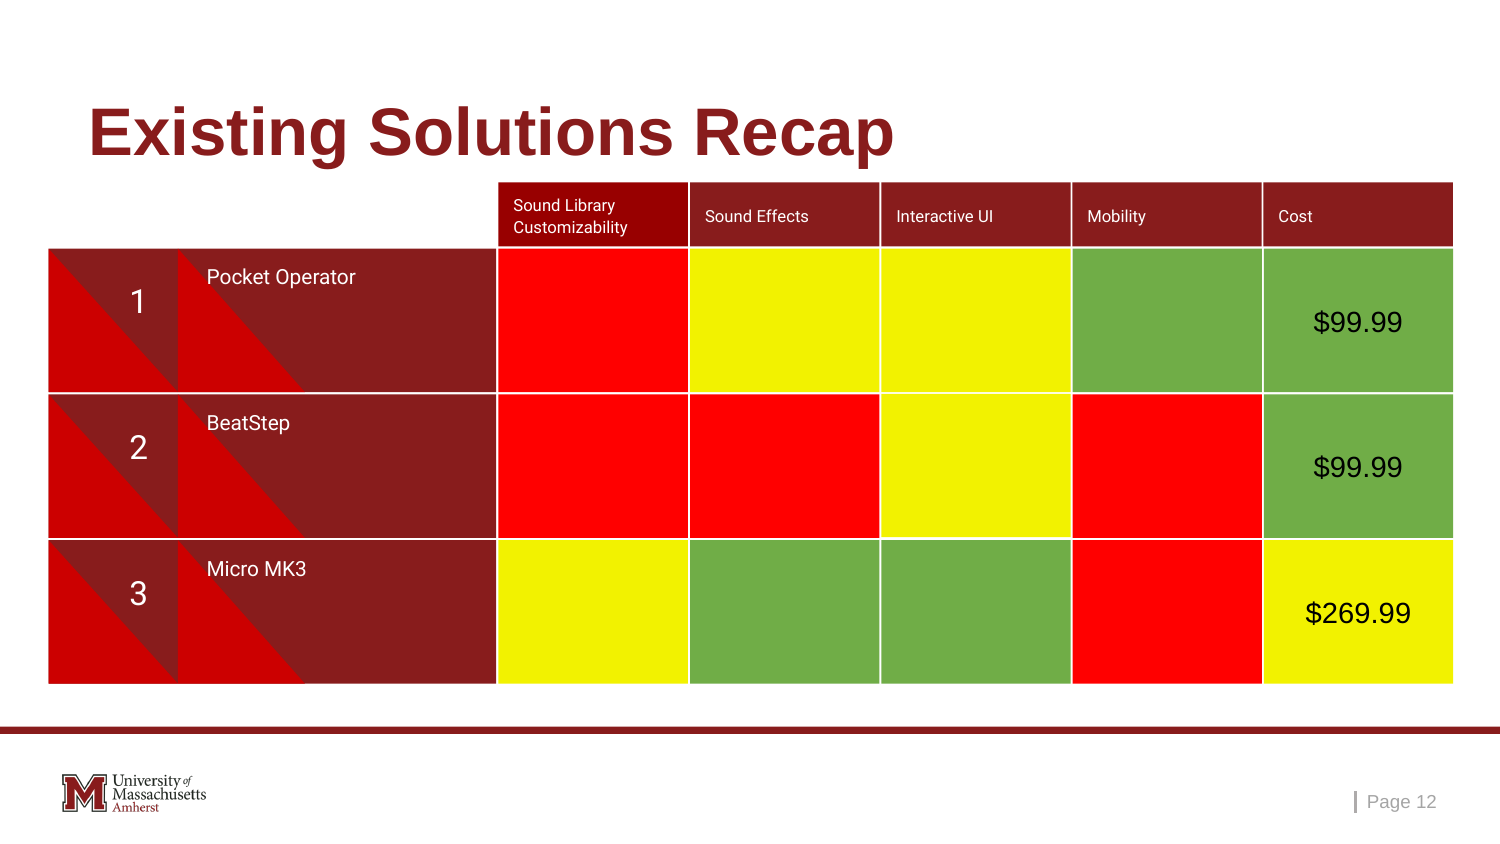

# Existing Solutions Recap
Sound Library Customizability
Sound Effects
Interactive UI
Mobility
Cost

Pocket Operator
1

$99.99

BeatStep
2

$99.99

Micro MK3
3

$269.99

Page 12